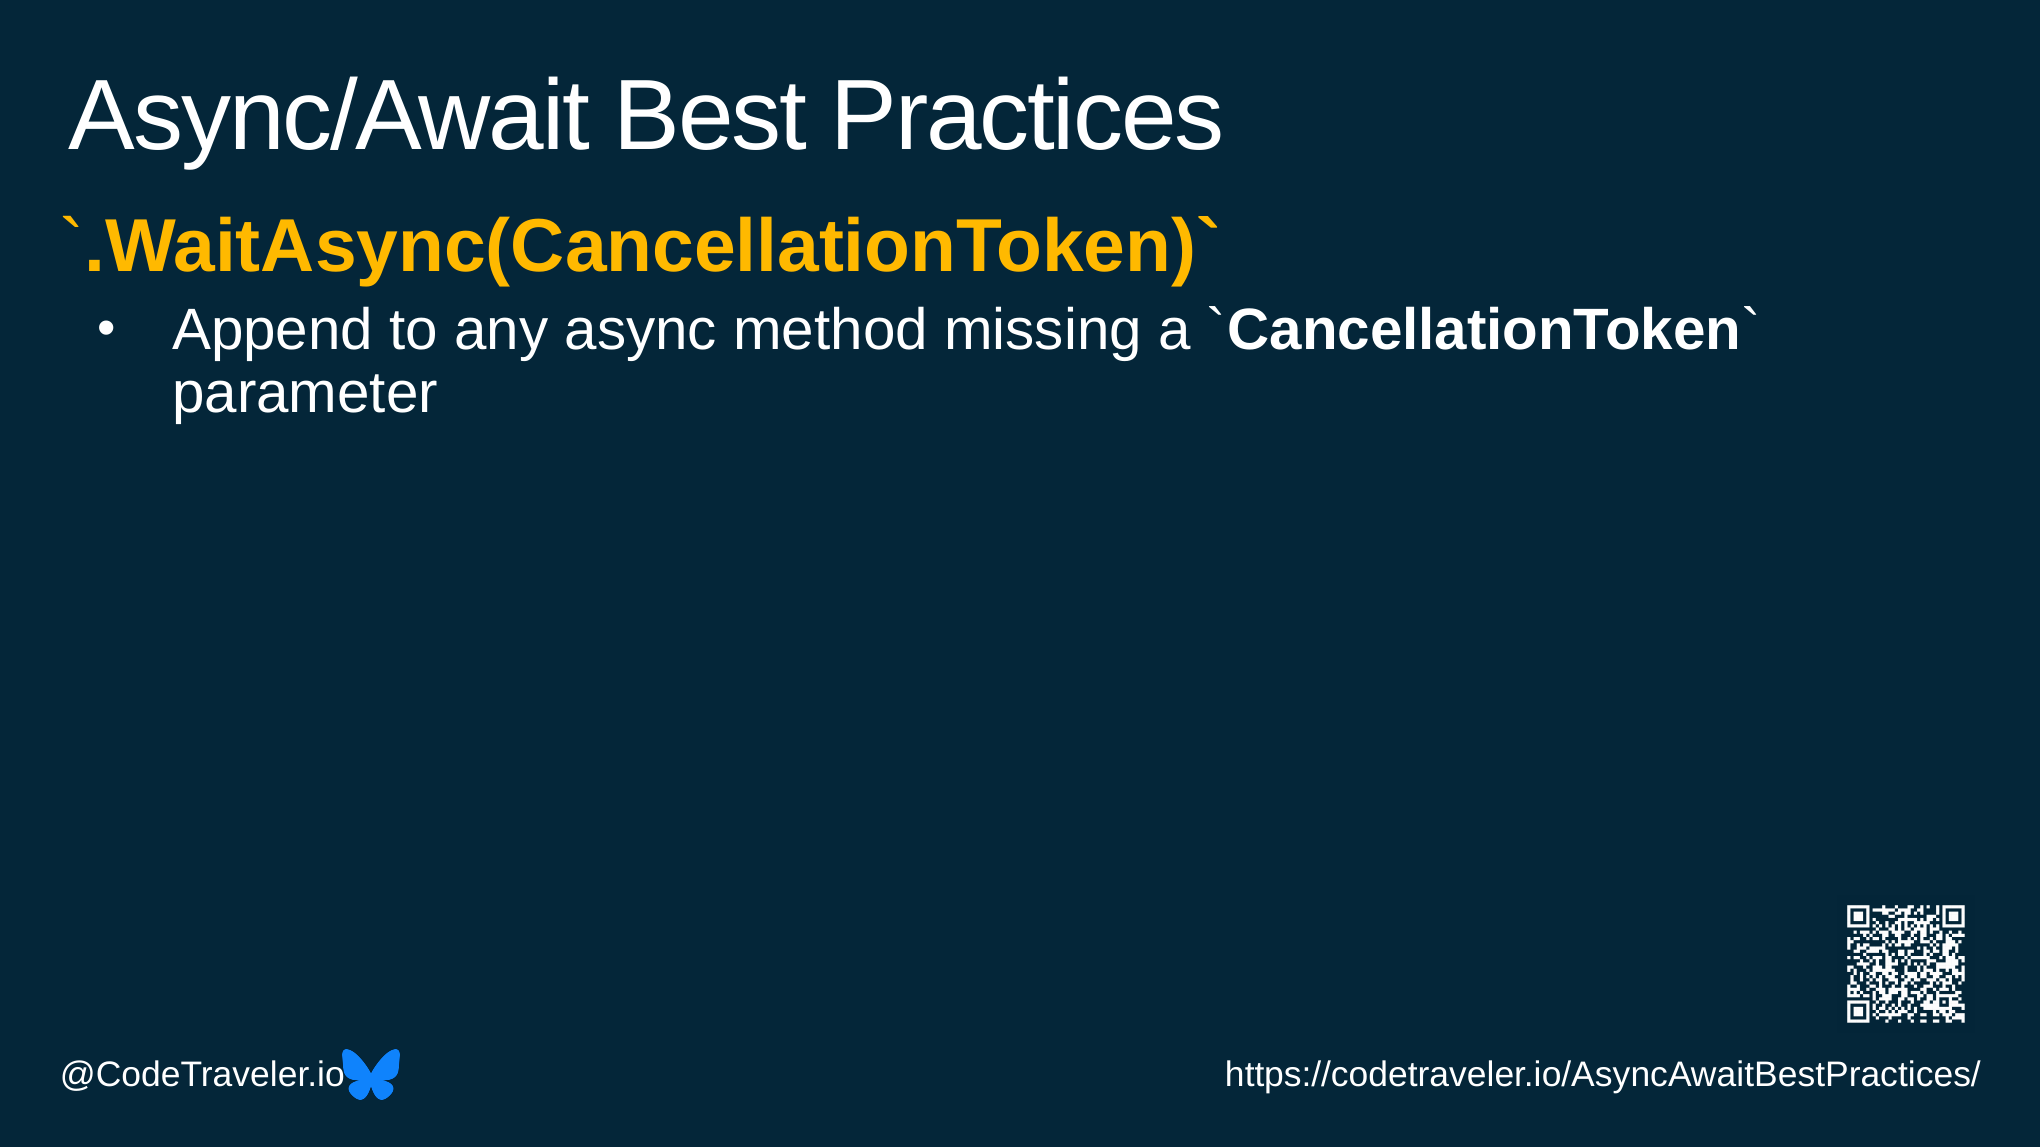

# Async/Await Best Practices
`.WaitAsync(CancellationToken)`
Append to any async method missing a `CancellationToken` parameter